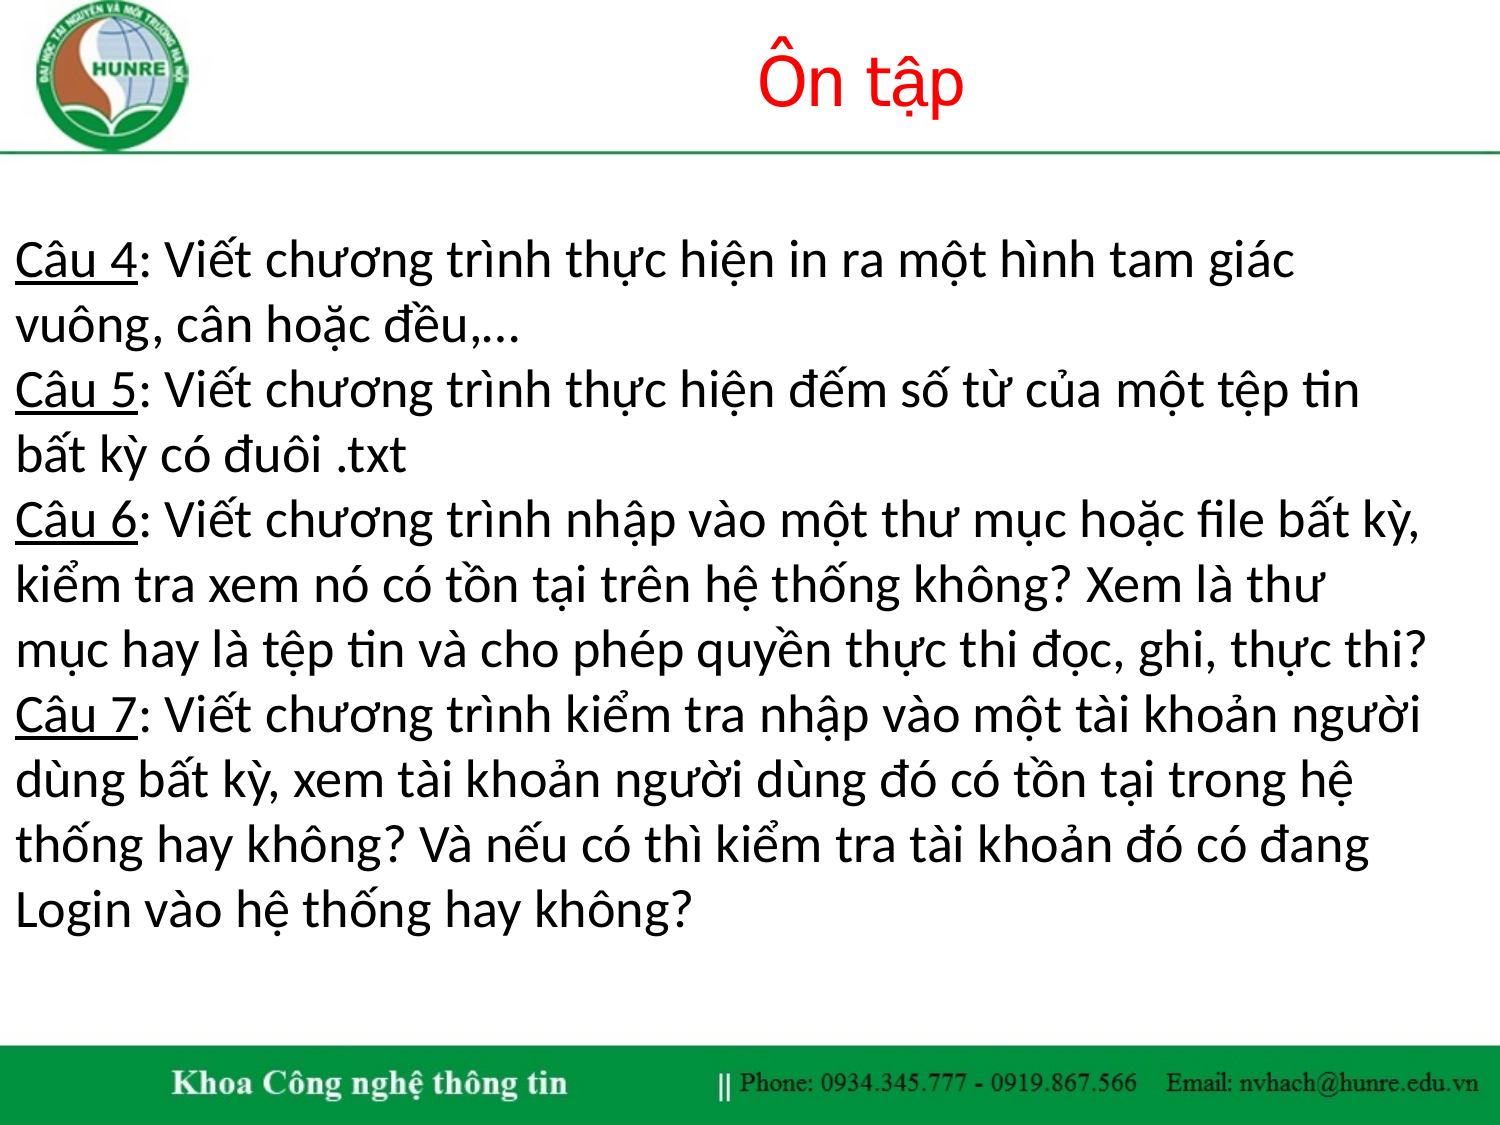

# Ôn tập
Câu 4: Viết chương trình thực hiện in ra một hình tam giác vuông, cân hoặc đều,…
Câu 5: Viết chương trình thực hiện đếm số từ của một tệp tin bất kỳ có đuôi .txt
Câu 6: Viết chương trình nhập vào một thư mục hoặc file bất kỳ, kiểm tra xem nó có tồn tại trên hệ thống không? Xem là thư mục hay là tệp tin và cho phép quyền thực thi đọc, ghi, thực thi?
Câu 7: Viết chương trình kiểm tra nhập vào một tài khoản người dùng bất kỳ, xem tài khoản người dùng đó có tồn tại trong hệ thống hay không? Và nếu có thì kiểm tra tài khoản đó có đang Login vào hệ thống hay không?